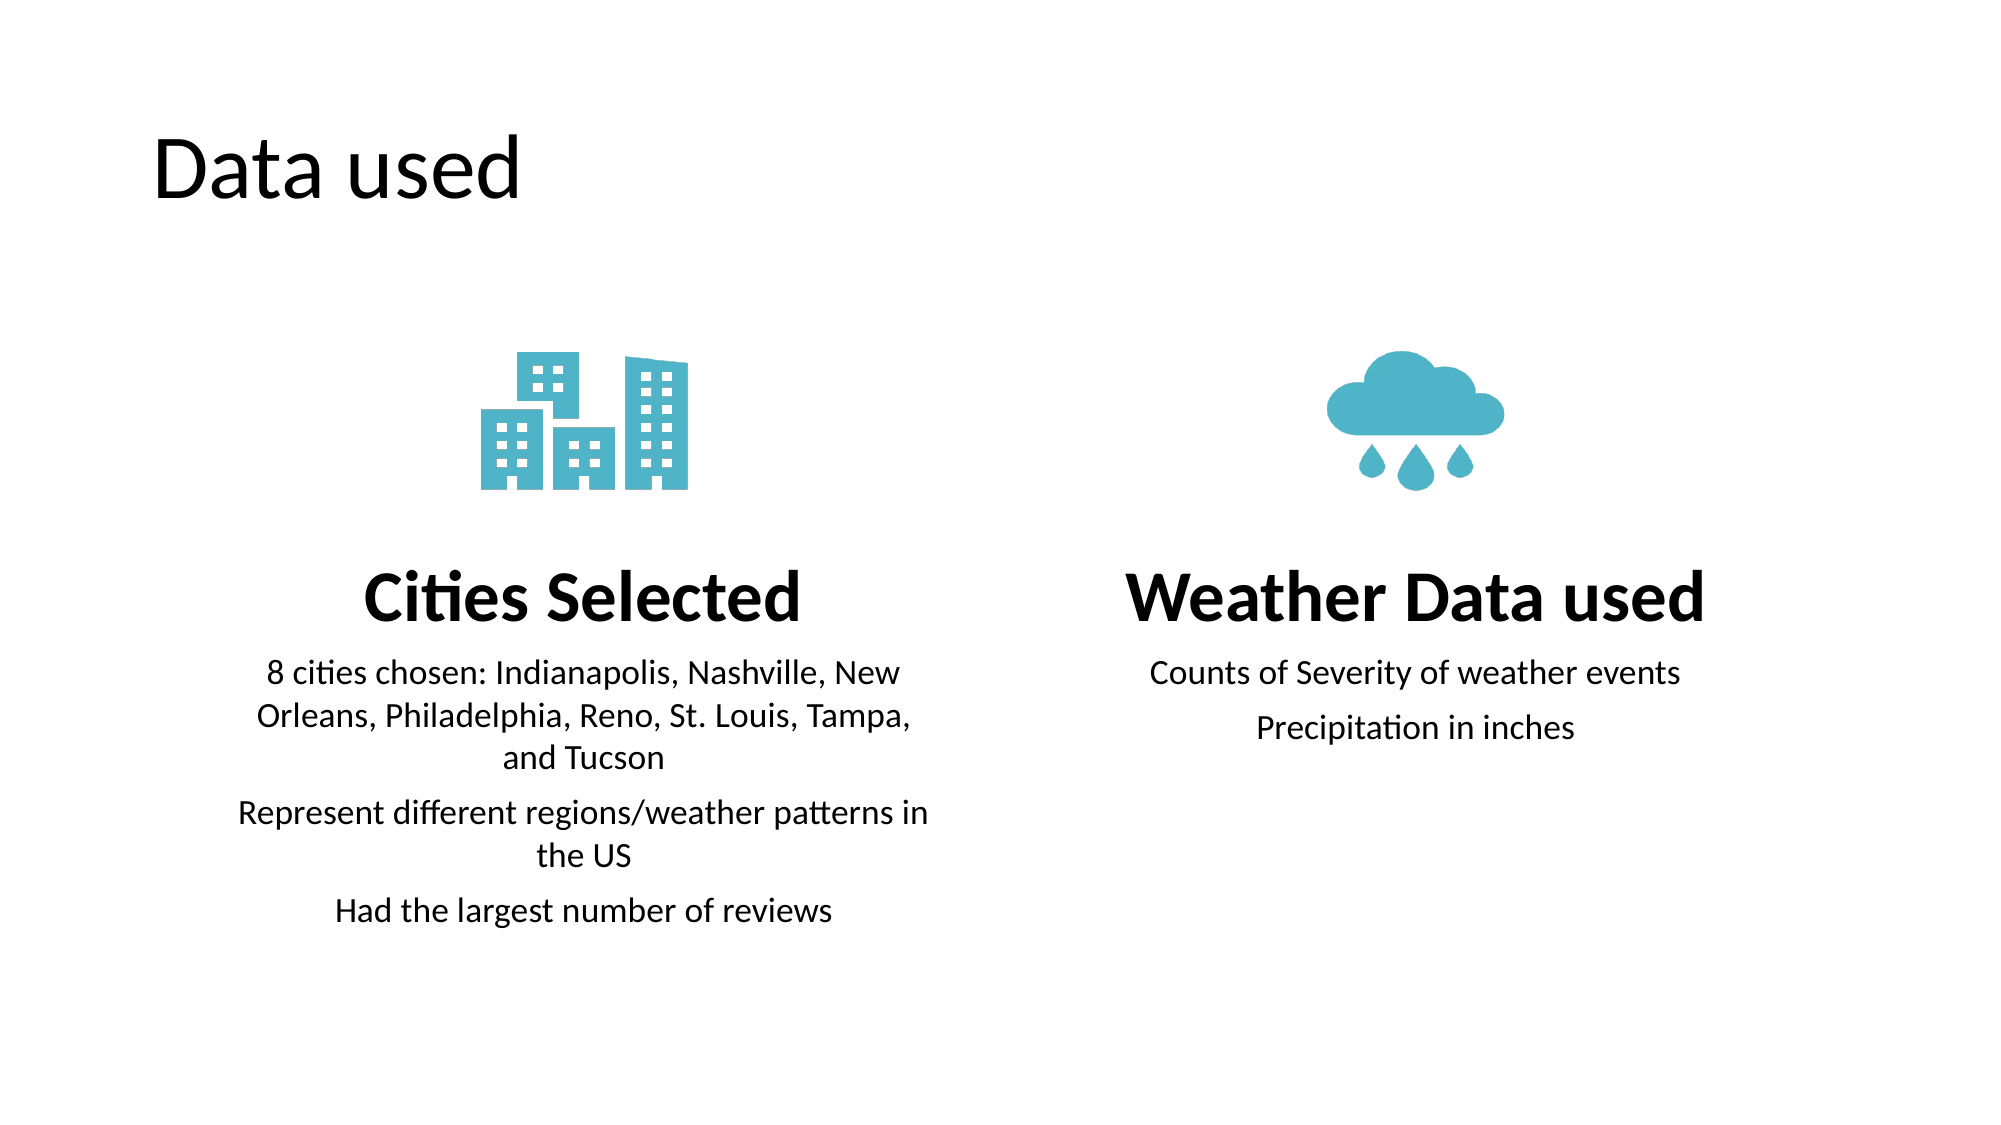

# Data used
Cities Selected
8 cities chosen: Indianapolis, Nashville, New Orleans, Philadelphia, Reno, St. Louis, Tampa, and Tucson
Represent different regions/weather patterns in the US
Had the largest number of reviews
Weather Data used
Counts of Severity of weather events
Precipitation in inches